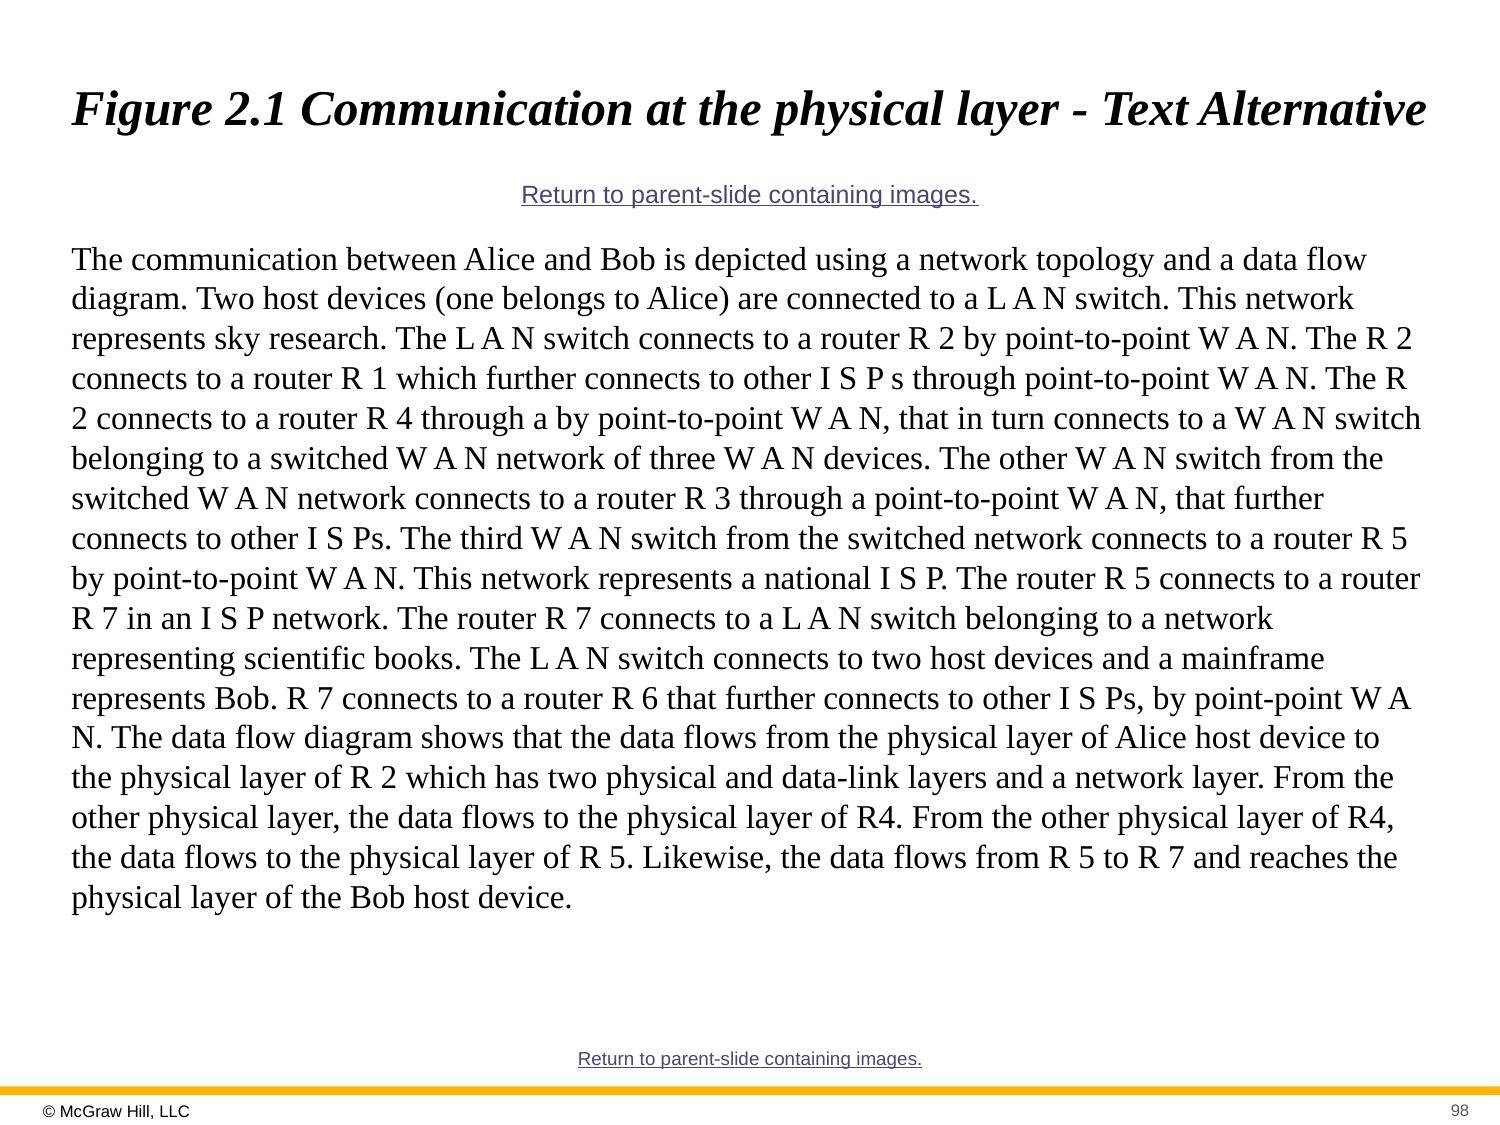

# Figure 2.1 Communication at the physical layer - Text Alternative
Return to parent-slide containing images.
The communication between Alice and Bob is depicted using a network topology and a data flow diagram. Two host devices (one belongs to Alice) are connected to a L A N switch. This network represents sky research. The L A N switch connects to a router R 2 by point-to-point W A N. The R 2 connects to a router R 1 which further connects to other I S P s through point-to-point W A N. The R 2 connects to a router R 4 through a by point-to-point W A N, that in turn connects to a W A N switch belonging to a switched W A N network of three W A N devices. The other W A N switch from the switched W A N network connects to a router R 3 through a point-to-point W A N, that further connects to other I S Ps. The third W A N switch from the switched network connects to a router R 5 by point-to-point W A N. This network represents a national I S P. The router R 5 connects to a router R 7 in an I S P network. The router R 7 connects to a L A N switch belonging to a network representing scientific books. The L A N switch connects to two host devices and a mainframe represents Bob. R 7 connects to a router R 6 that further connects to other I S Ps, by point-point W A N. The data flow diagram shows that the data flows from the physical layer of Alice host device to the physical layer of R 2 which has two physical and data-link layers and a network layer. From the other physical layer, the data flows to the physical layer of R4. From the other physical layer of R4, the data flows to the physical layer of R 5. Likewise, the data flows from R 5 to R 7 and reaches the physical layer of the Bob host device.
Return to parent-slide containing images.
98